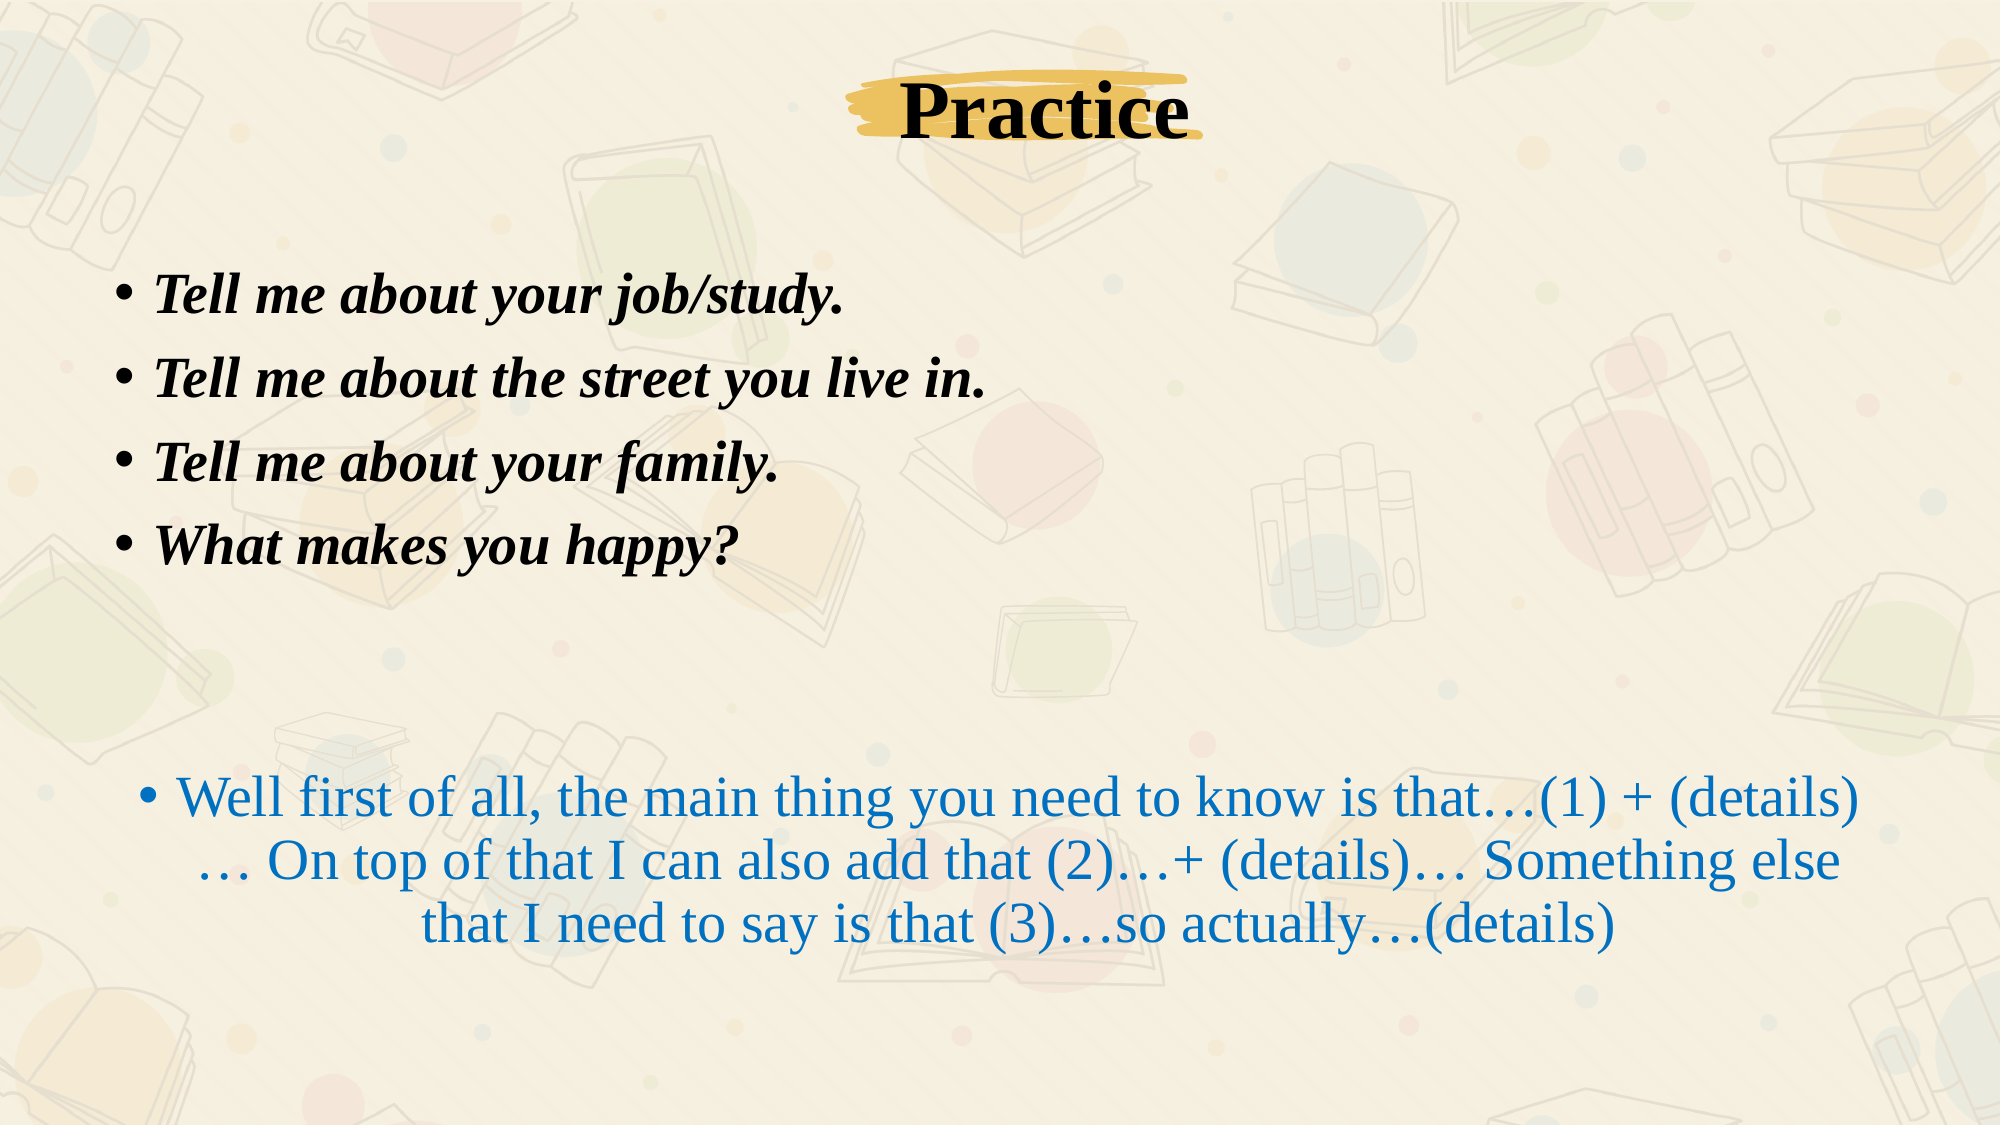

Practice
Tell me about your job/study.
Tell me about the street you live in.
Tell me about your family.
What makes you happy?

Well first of all, the main thing you need to know is that…(1) + (details)… On top of that I can also add that (2)…+ (details)… Something else that I need to say is that (3)…so actually…(details)